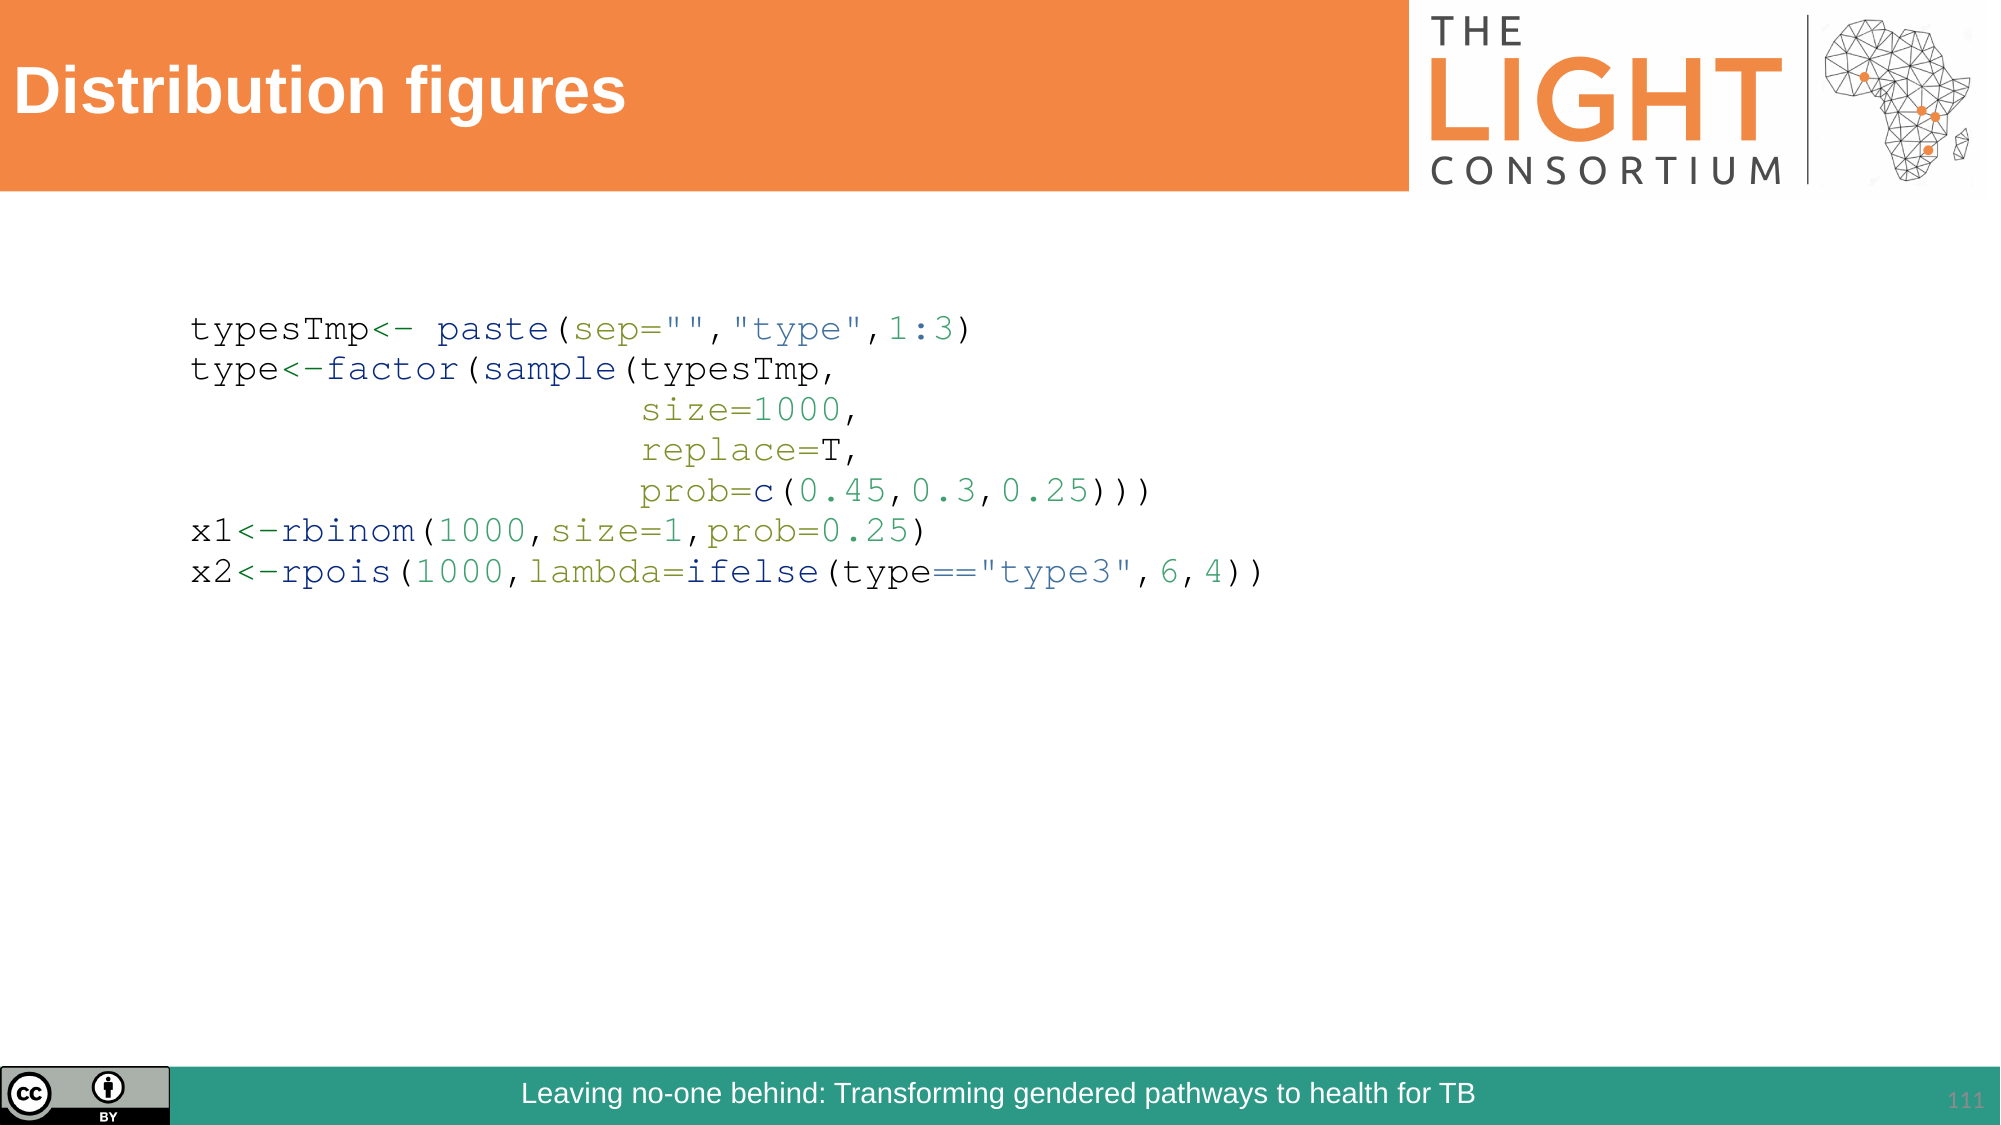

# Distribution figures
typesTmp<- paste(sep="","type",1:3)
type<-factor(sample(typesTmp,
                    size=1000,
                    replace=T,
                    prob=c(0.45,0.3,0.25)))
x1<-rbinom(1000,size=1,prob=0.25)
x2<-rpois(1000,lambda=ifelse(type=="type3",6,4))
111